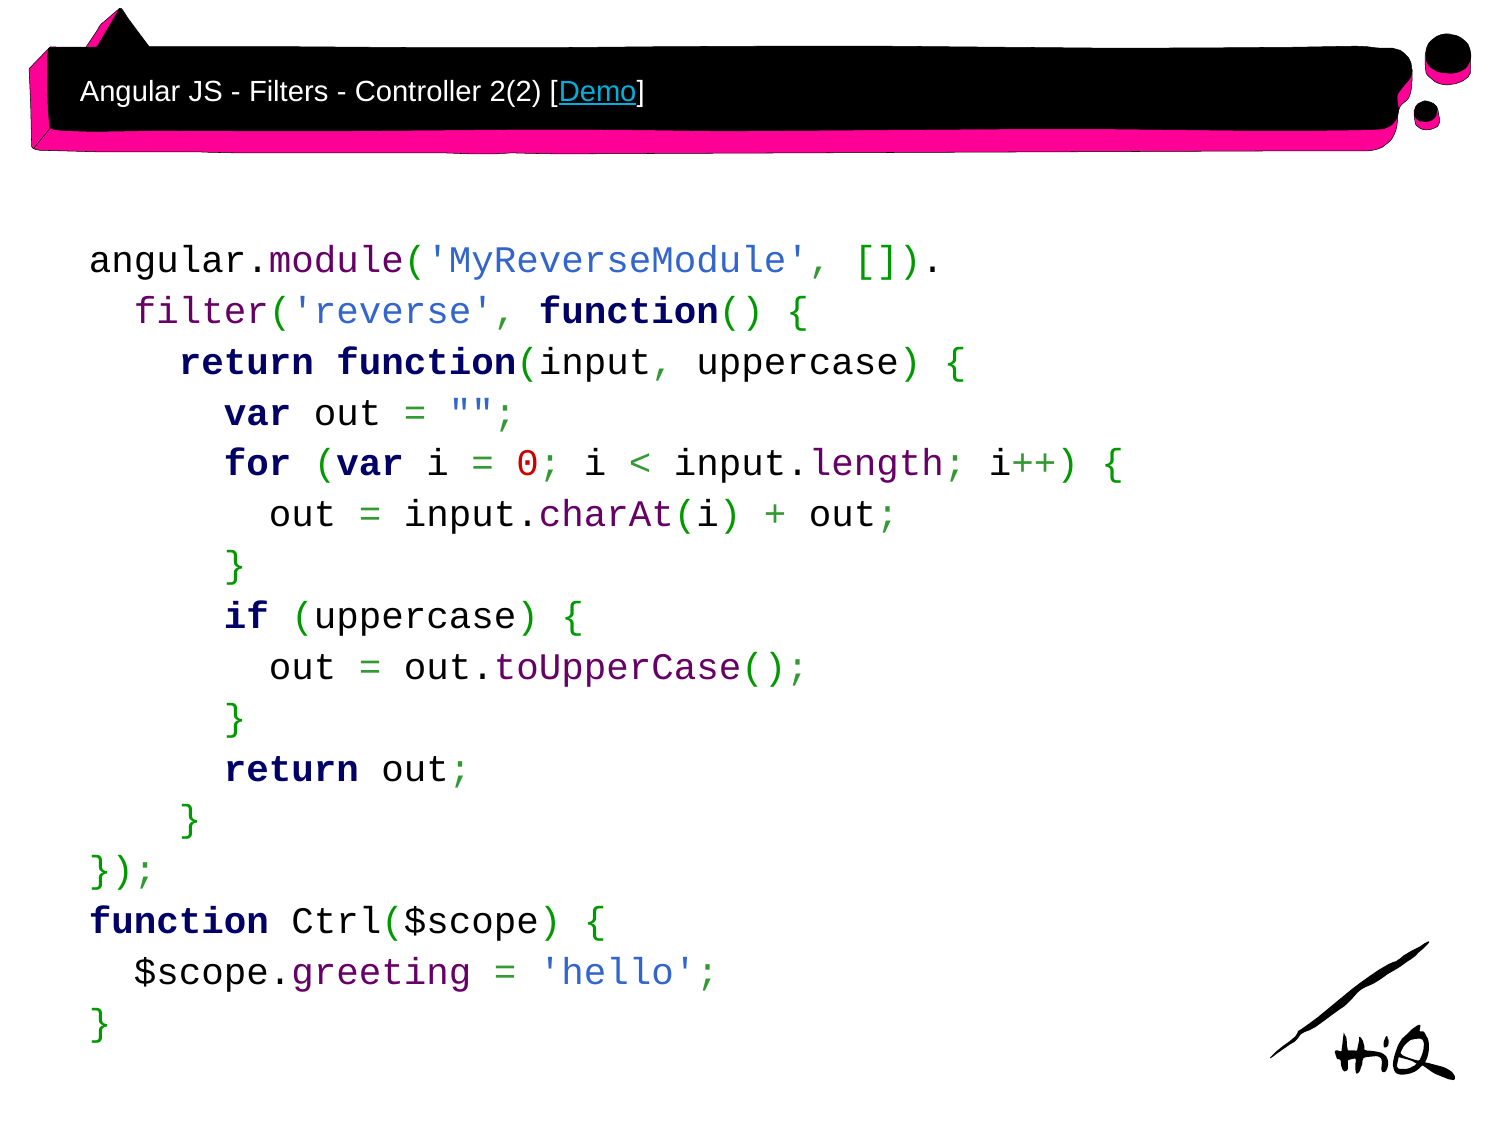

# Angular JS - Filters - Controller 2(2) [Demo]
angular.module('MyReverseModule', []).
  filter('reverse', function() {
    return function(input, uppercase) {
      var out = "";
      for (var i = 0; i < input.length; i++) {
        out = input.charAt(i) + out;
      }
      if (uppercase) {
        out = out.toUpperCase();
      }
      return out;
    }
});
function Ctrl($scope) {
  $scope.greeting = 'hello';
}